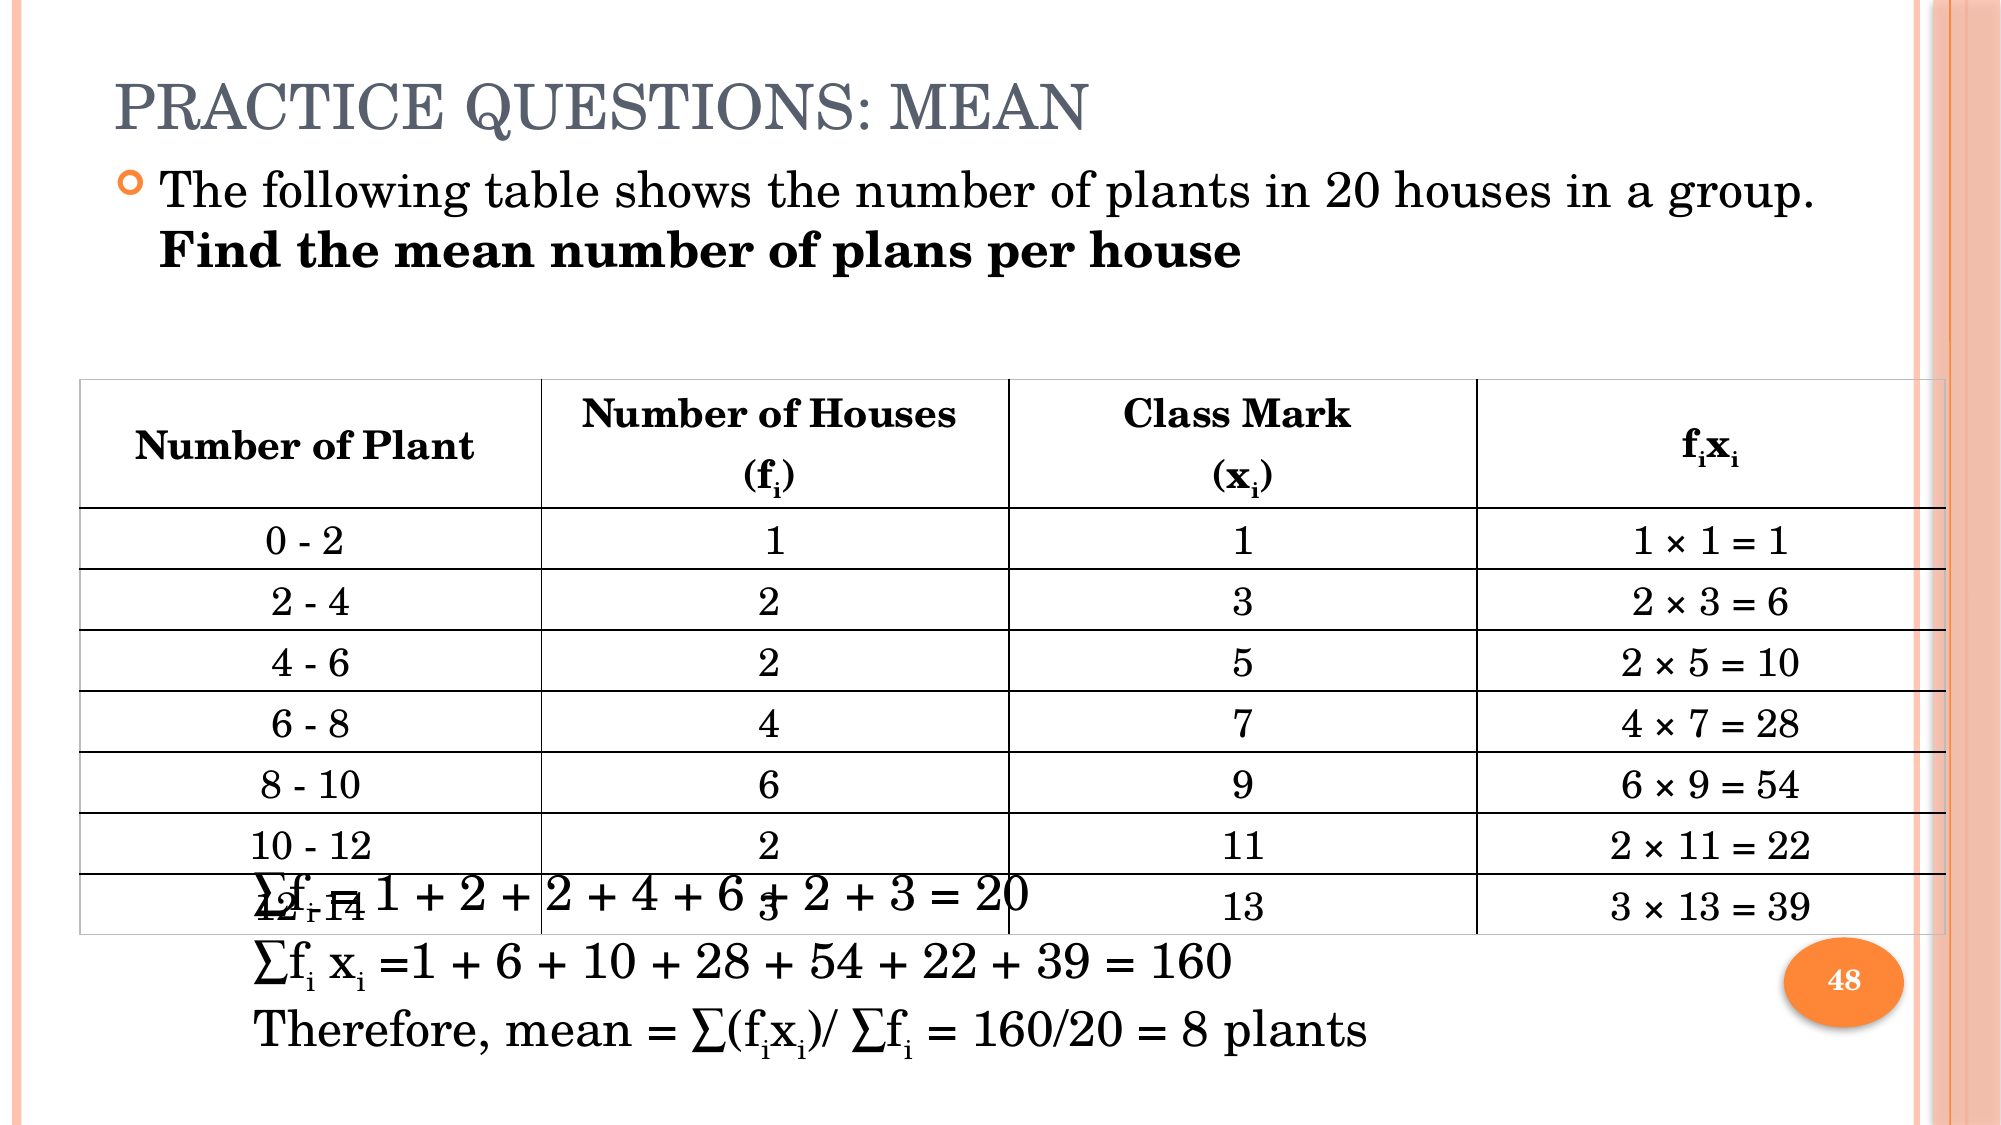

# Practice Questions: Mean
The following table shows the number of plants in 20 houses in a group. Find the mean number of plans per house
| Number of Plant | Number of Houses (fi) | Class Mark (xi) | fixi |
| --- | --- | --- | --- |
| 0 - 2 | 1 | 1 | 1 × 1 = 1 |
| 2 - 4 | 2 | 3 | 2 × 3 = 6 |
| 4 - 6 | 2 | 5 | 2 × 5 = 10 |
| 6 - 8 | 4 | 7 | 4 × 7 = 28 |
| 8 - 10 | 6 | 9 | 6 × 9 = 54 |
| 10 - 12 | 2 | 11 | 2 × 11 = 22 |
| 12 -14 | 3 | 13 | 3 × 13 = 39 |
∑fi = 1 + 2 + 2 + 4 + 6 + 2 + 3 = 20
∑fi xi =1 + 6 + 10 + 28 + 54 + 22 + 39 = 160
Therefore, mean = ∑(fixi)/ ∑fi = 160/20 = 8 plants
48